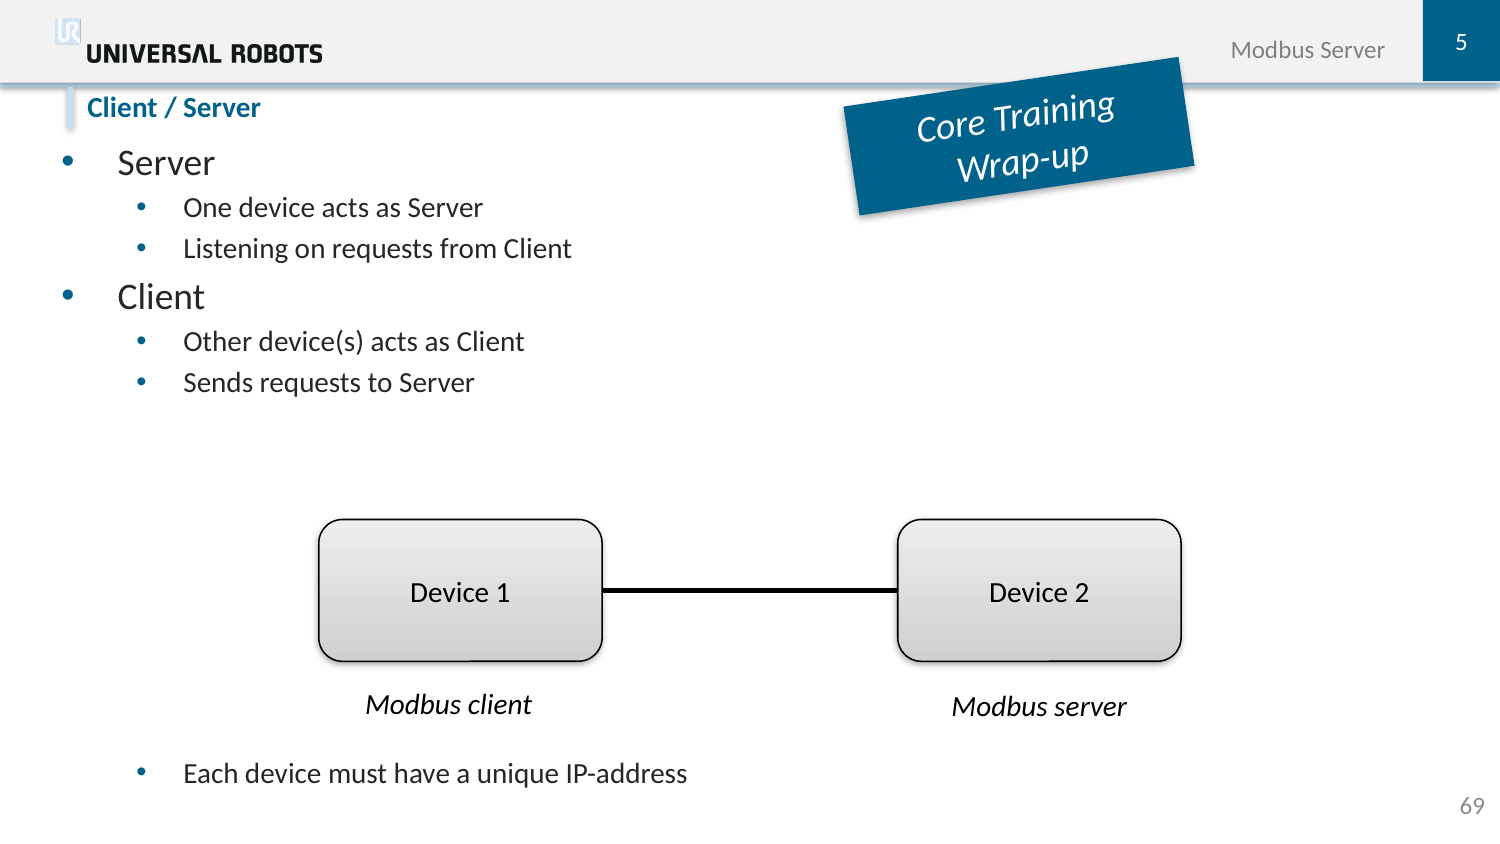

5
Modbus Server
Core Training
Wrap-up

Server
One device acts as Server
Listening on requests from Client
Client
Other device(s) acts as Client
Sends requests to Server

Each device must have a unique IP-address

Client / Server
Device 2
Modbus client
Modbus server
Device 1
69